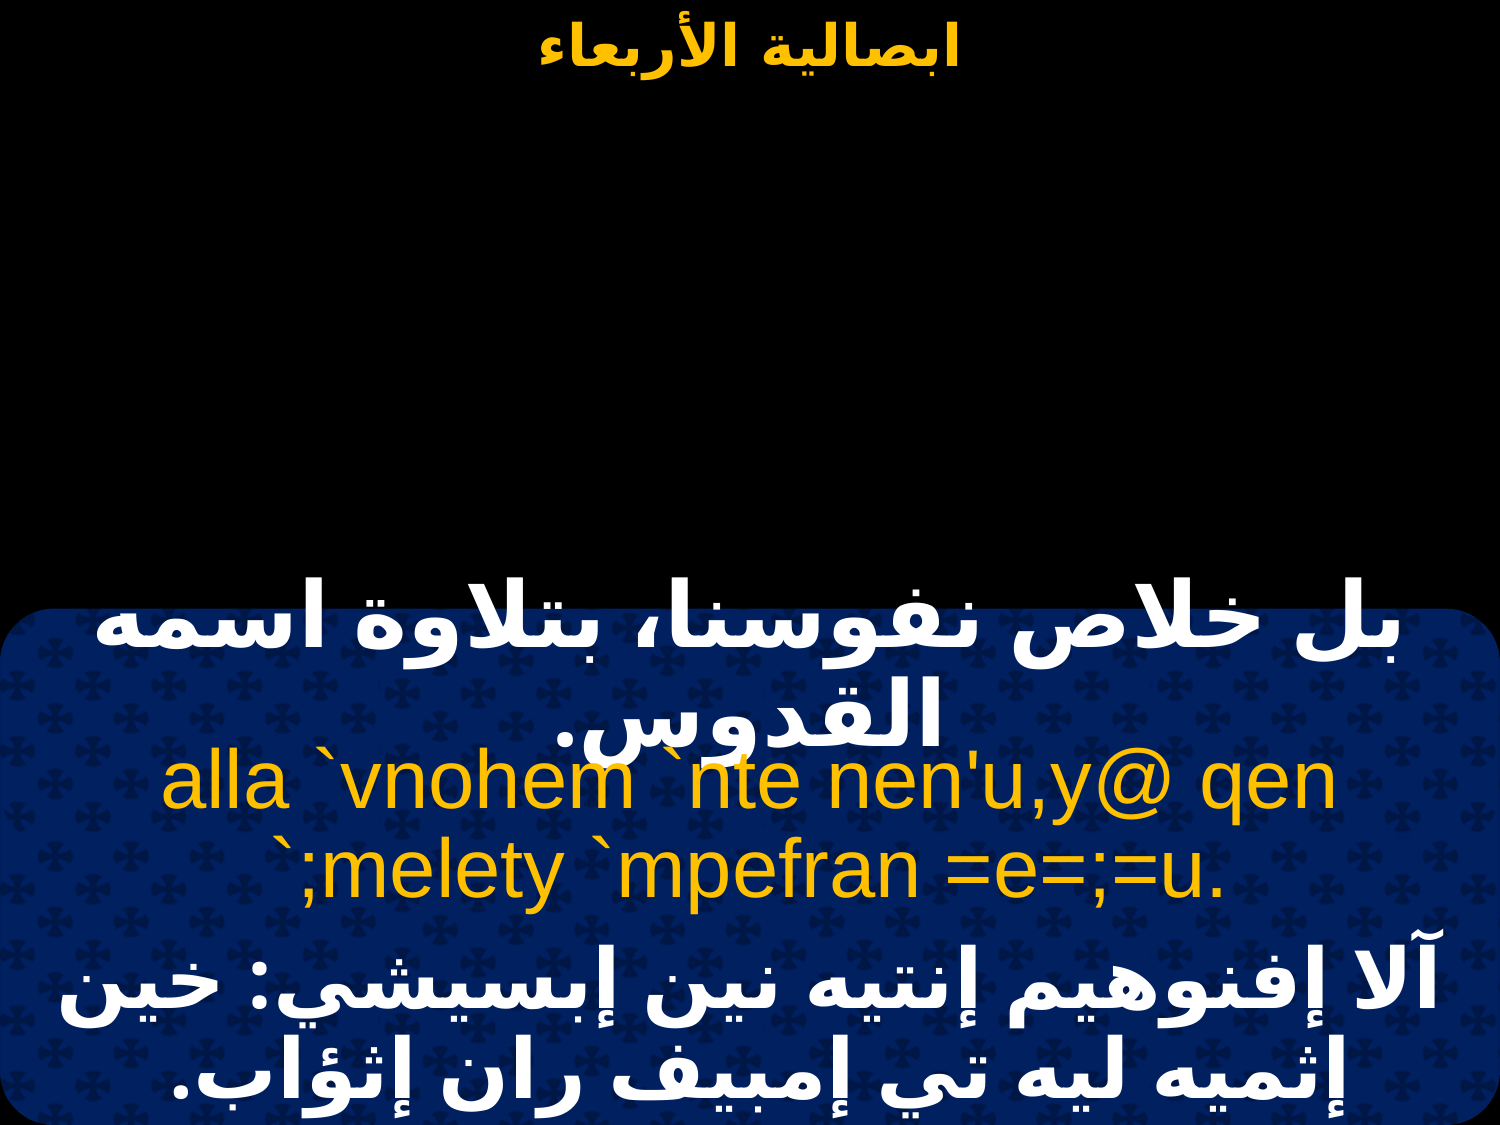

#
بل خلاص نفوسنا، بتلاوة اسمه القدوس.
alla `vnohem `nte nen'u,y@ qen `;melety `mpefran =e=;=u.
آلا إفنوهيم إنتيه نين إبسيشي: خين إثميه ليه تي إمبيف ران إثؤاب.